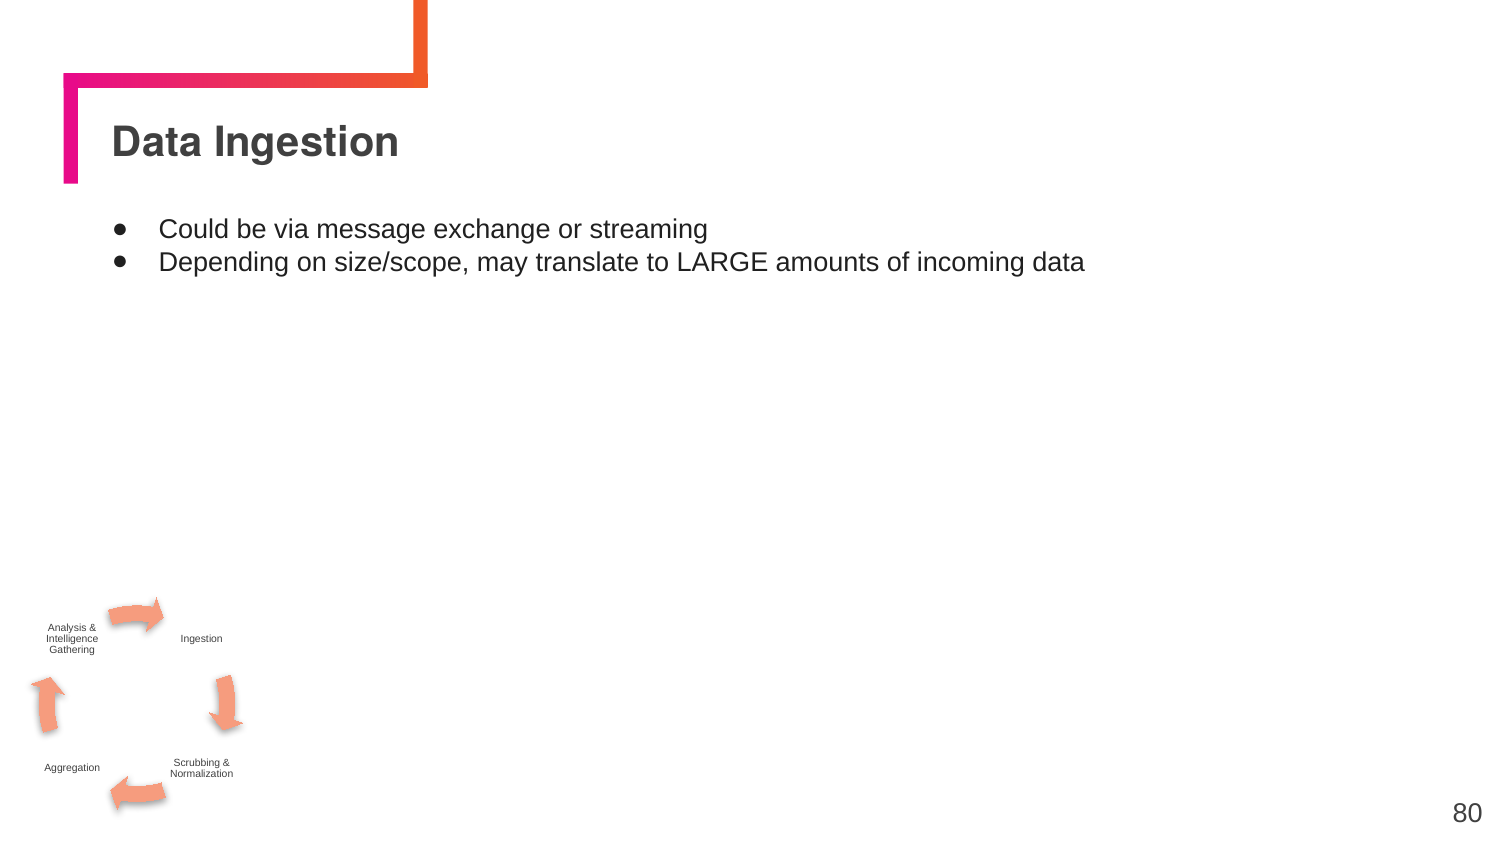

# Data Ingestion
Could be via message exchange or streaming
Depending on size/scope, may translate to LARGE amounts of incoming data

Ingestion
Scrubbing & Normalization
Aggregation
Analysis & Intelligence Gathering
80